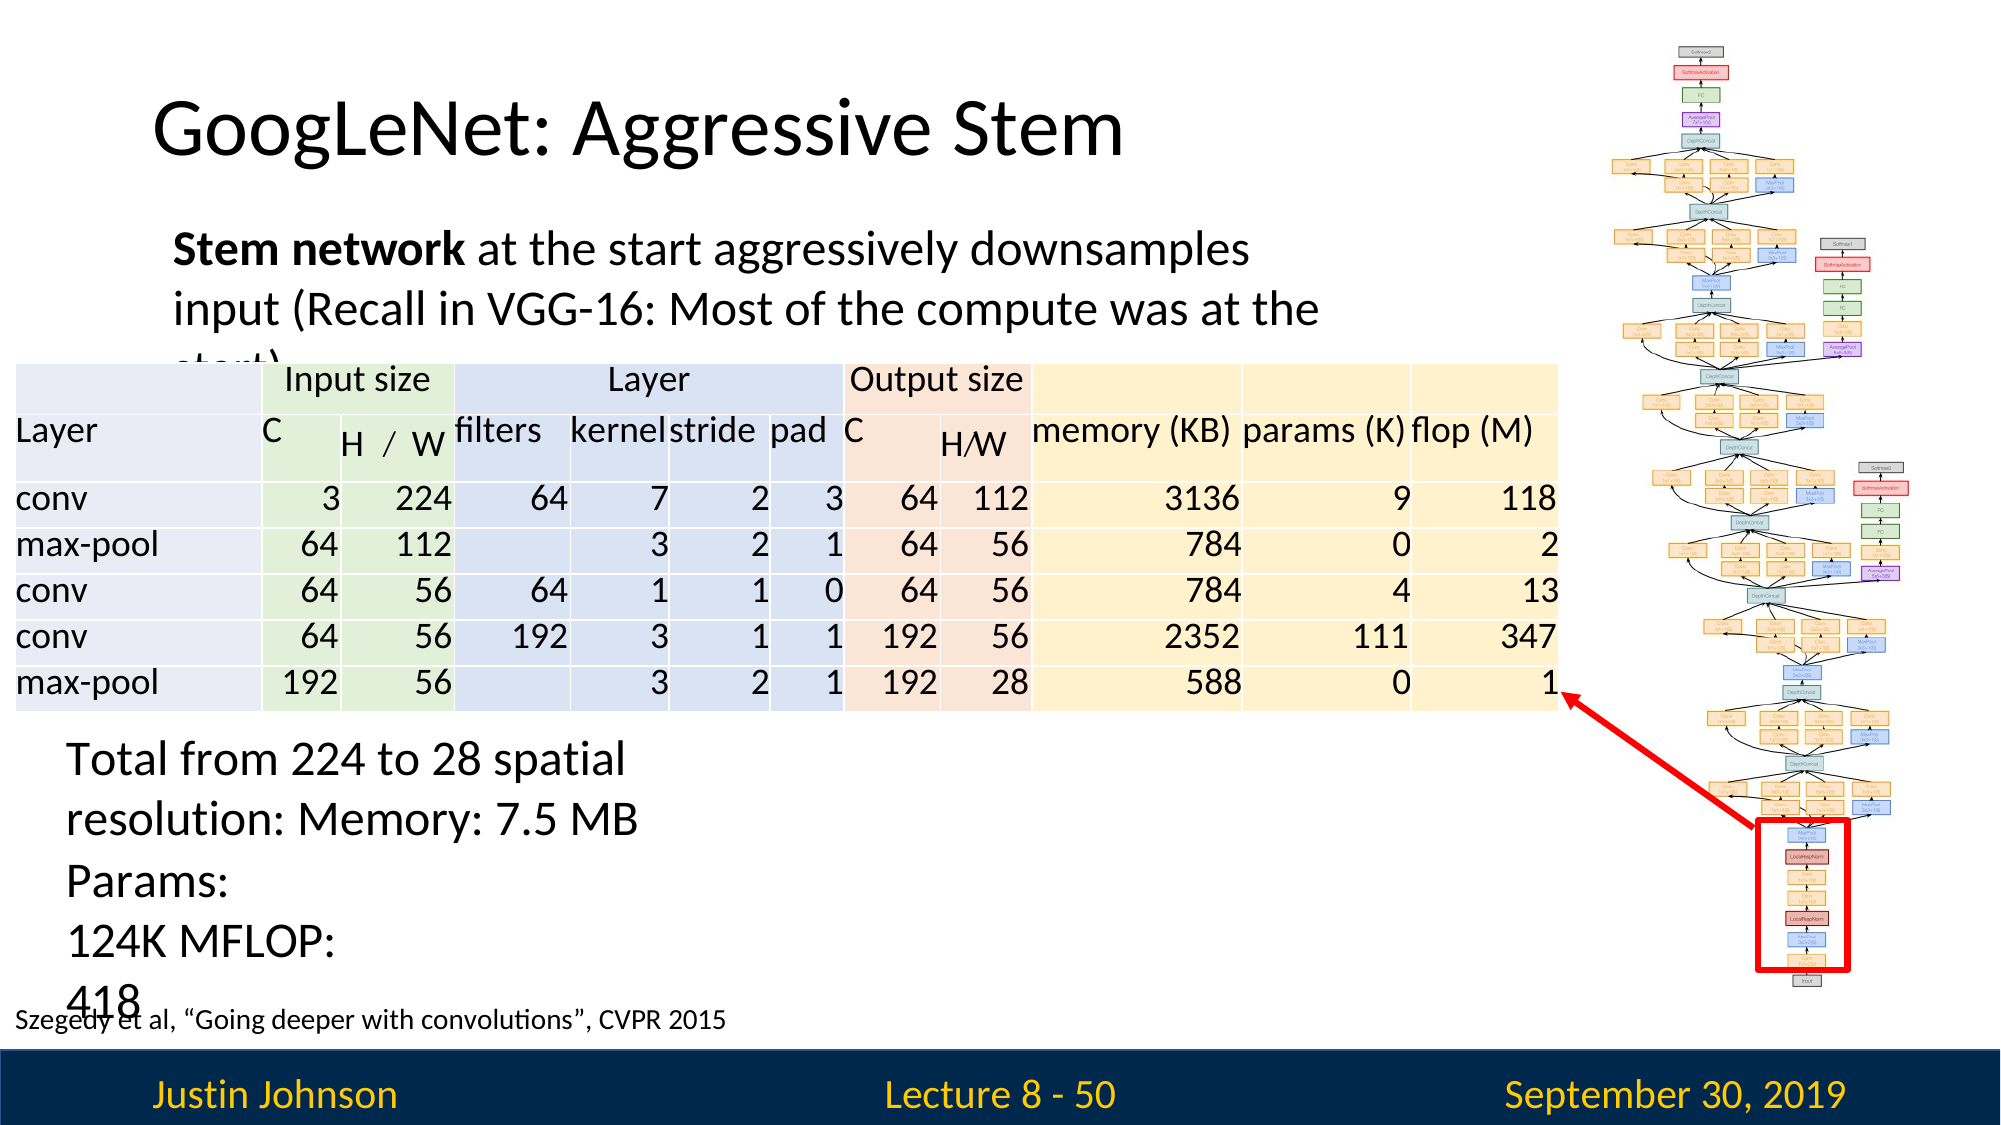

# GoogLeNet: Aggressive Stem
Stem network at the start aggressively downsamples input (Recall in VGG-16: Most of the compute was at the start)
|  | Input size |  | Layer |  |  |  | Output size |  |  |  |  |
| --- | --- | --- | --- | --- | --- | --- | --- | --- | --- | --- | --- |
| Layer | C | H / W | filters | kernel | stride | pad | C | H/W | memory (KB) | params (K) | flop (M) |
| conv | 3 | 224 | 64 | 7 | 2 | 3 | 64 | 112 | 3136 | 9 | 118 |
| max-pool | 64 | 112 |  | 3 | 2 | 1 | 64 | 56 | 784 | 0 | 2 |
| conv | 64 | 56 | 64 | 1 | 1 | 0 | 64 | 56 | 784 | 4 | 13 |
| conv | 64 | 56 | 192 | 3 | 1 | 1 | 192 | 56 | 2352 | 111 | 347 |
| max-pool | 192 | 56 |  | 3 | 2 | 1 | 192 | 28 | 588 | 0 | 1 |

Total from 224 to 28 spatial resolution: Memory: 7.5 MB
Params: 124K MFLOP: 418

Szegedy et al, “Going deeper with convolutions”, CVPR 2015
Justin Johnson
September 30, 2019
Lecture 8 - 50